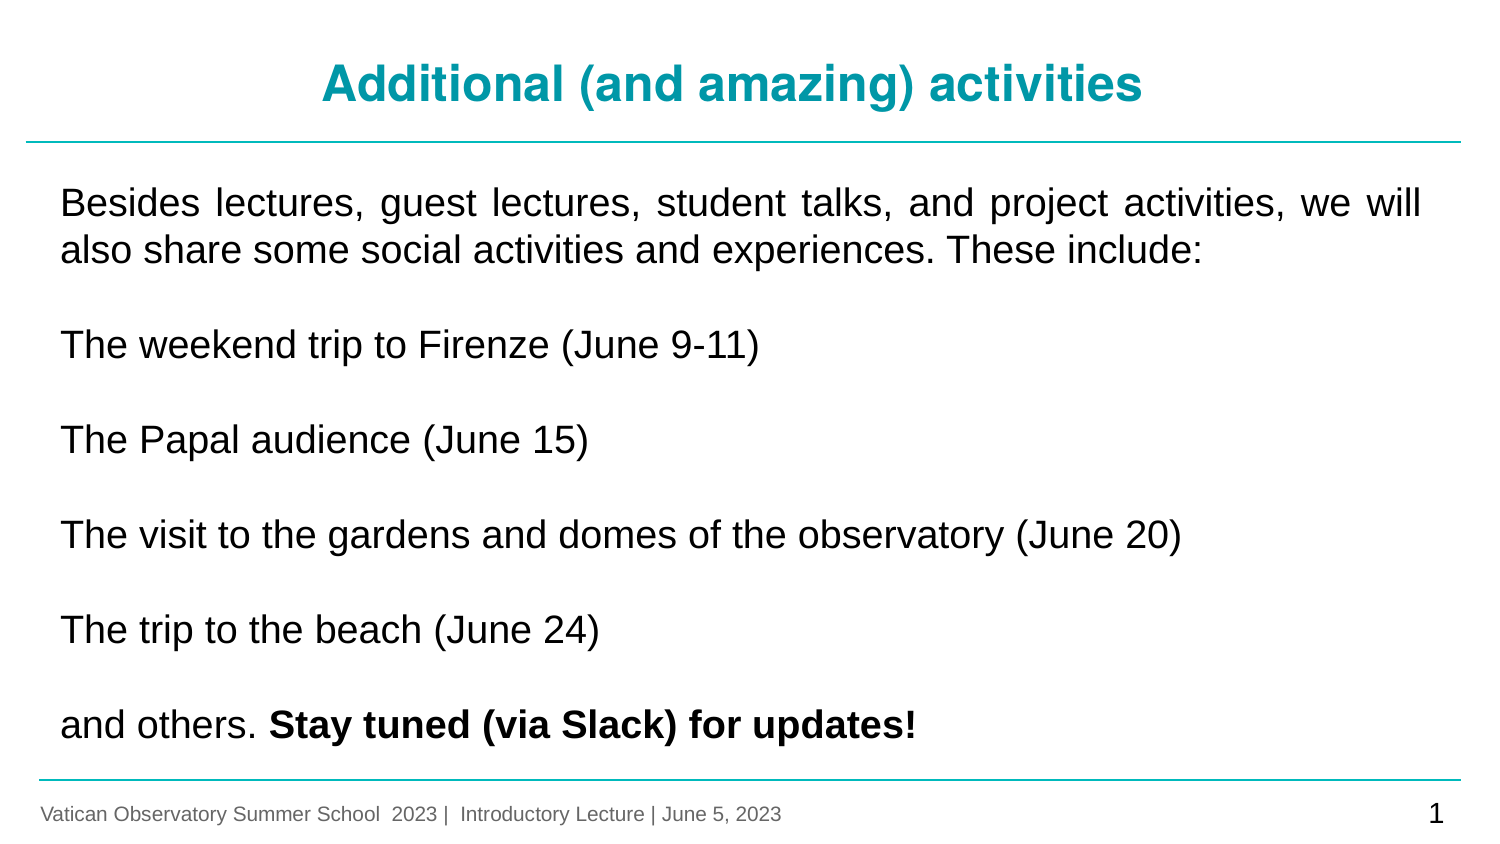

Additional (and amazing) activities

Besides lectures, guest lectures, student talks, and project activities, we will also share some social activities and experiences. These include:

The weekend trip to Firenze (June 9-11)

The Papal audience (June 15)

The visit to the gardens and domes of the observatory (June 20)

The trip to the beach (June 24)

and others. Stay tuned (via Slack) for updates!

1